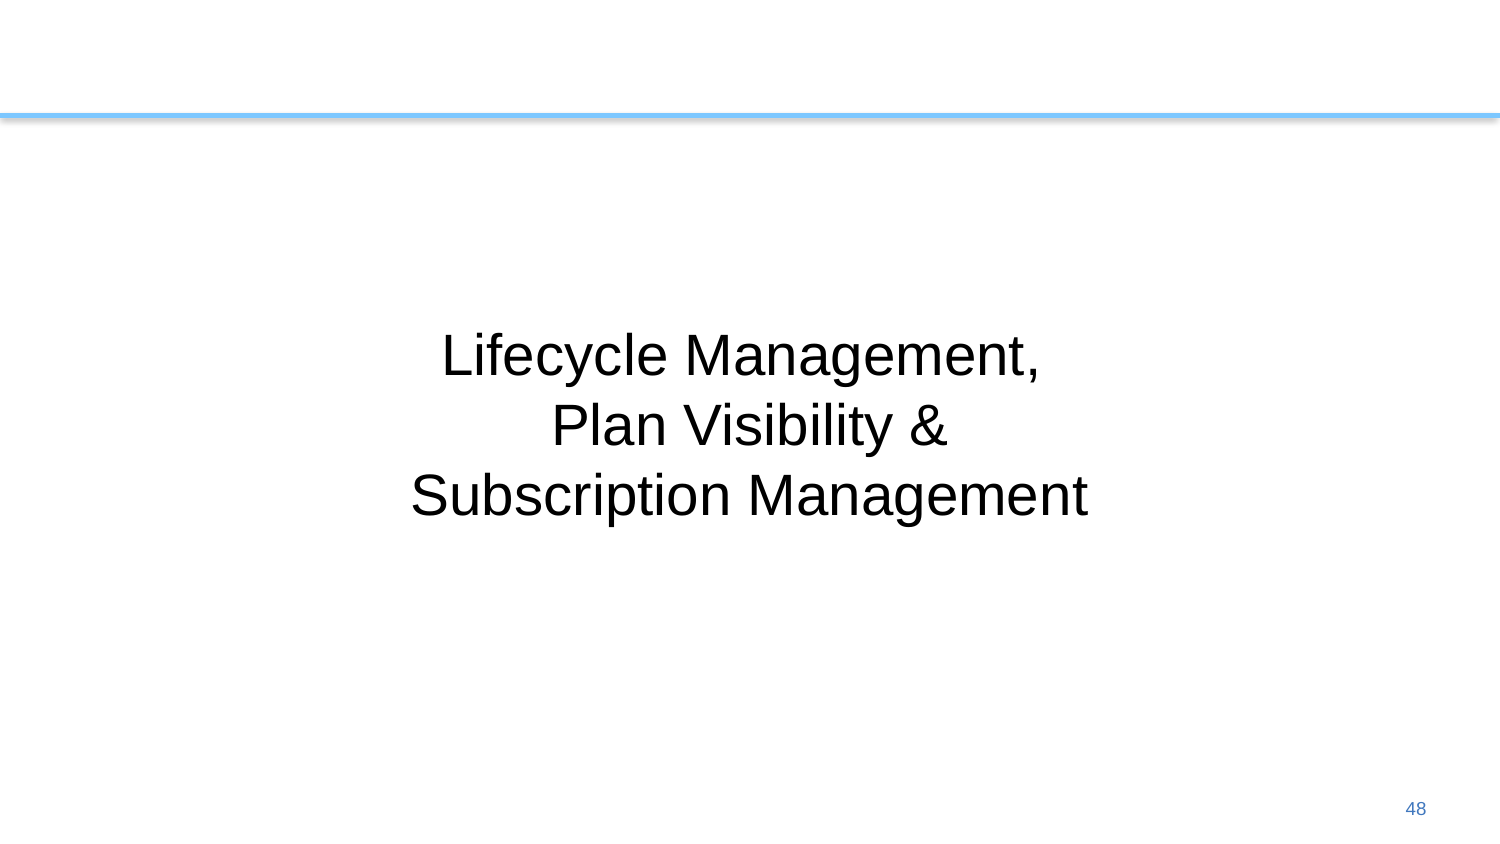

# Lifecycle Management, Plan Visibility & Subscription Management